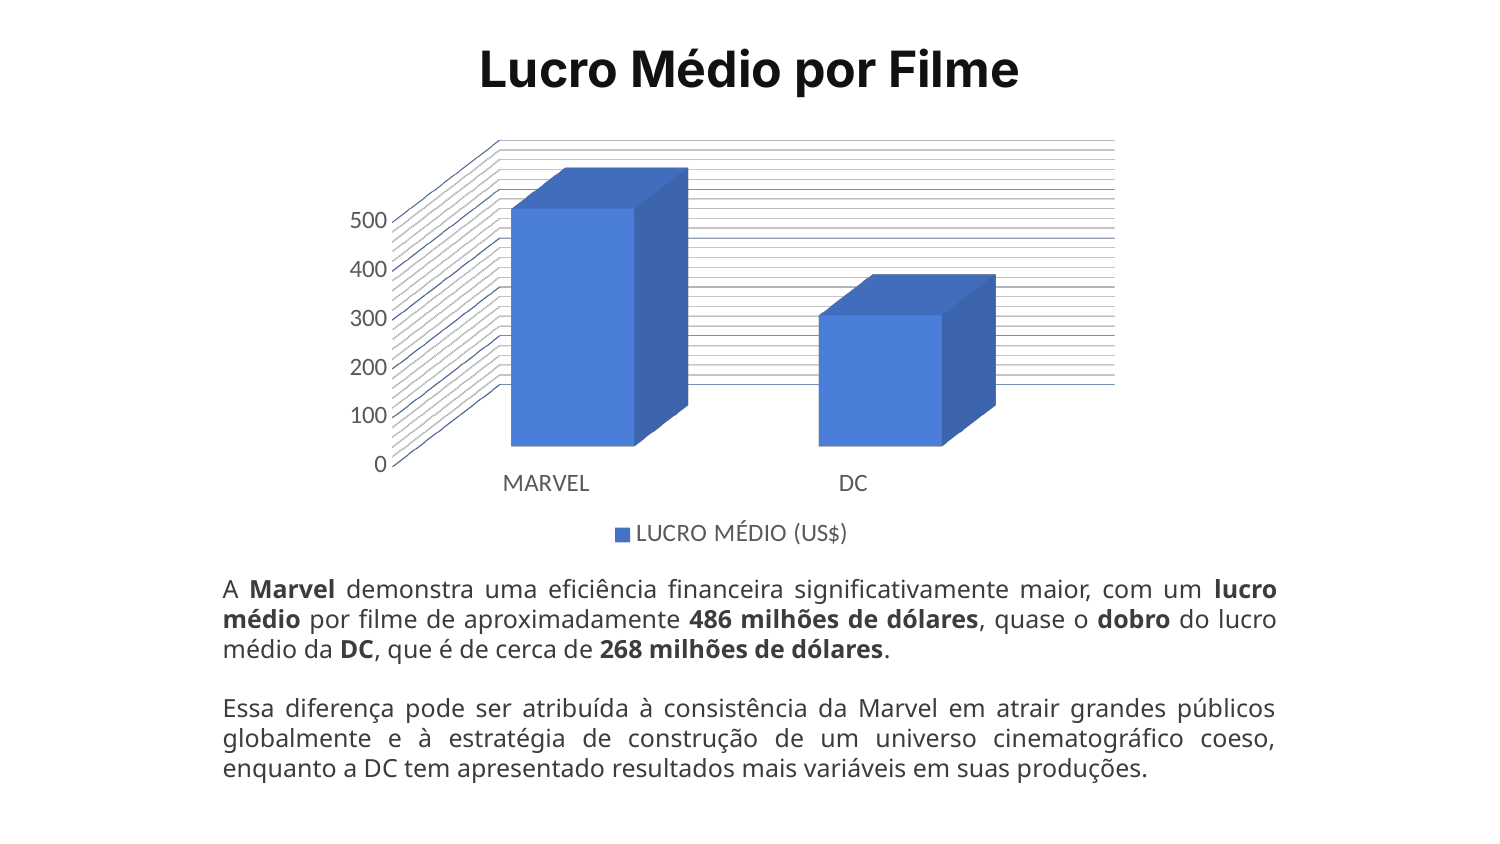

Lucro Médio por Filme

[unsupported chart]

A Marvel demonstra uma eficiência financeira significativamente maior, com um lucro médio por filme de aproximadamente 486 milhões de dólares, quase o dobro do lucro médio da DC, que é de cerca de 268 milhões de dólares.

Essa diferença pode ser atribuída à consistência da Marvel em atrair grandes públicos globalmente e à estratégia de construção de um universo cinematográfico coeso, enquanto a DC tem apresentado resultados mais variáveis em suas produções.